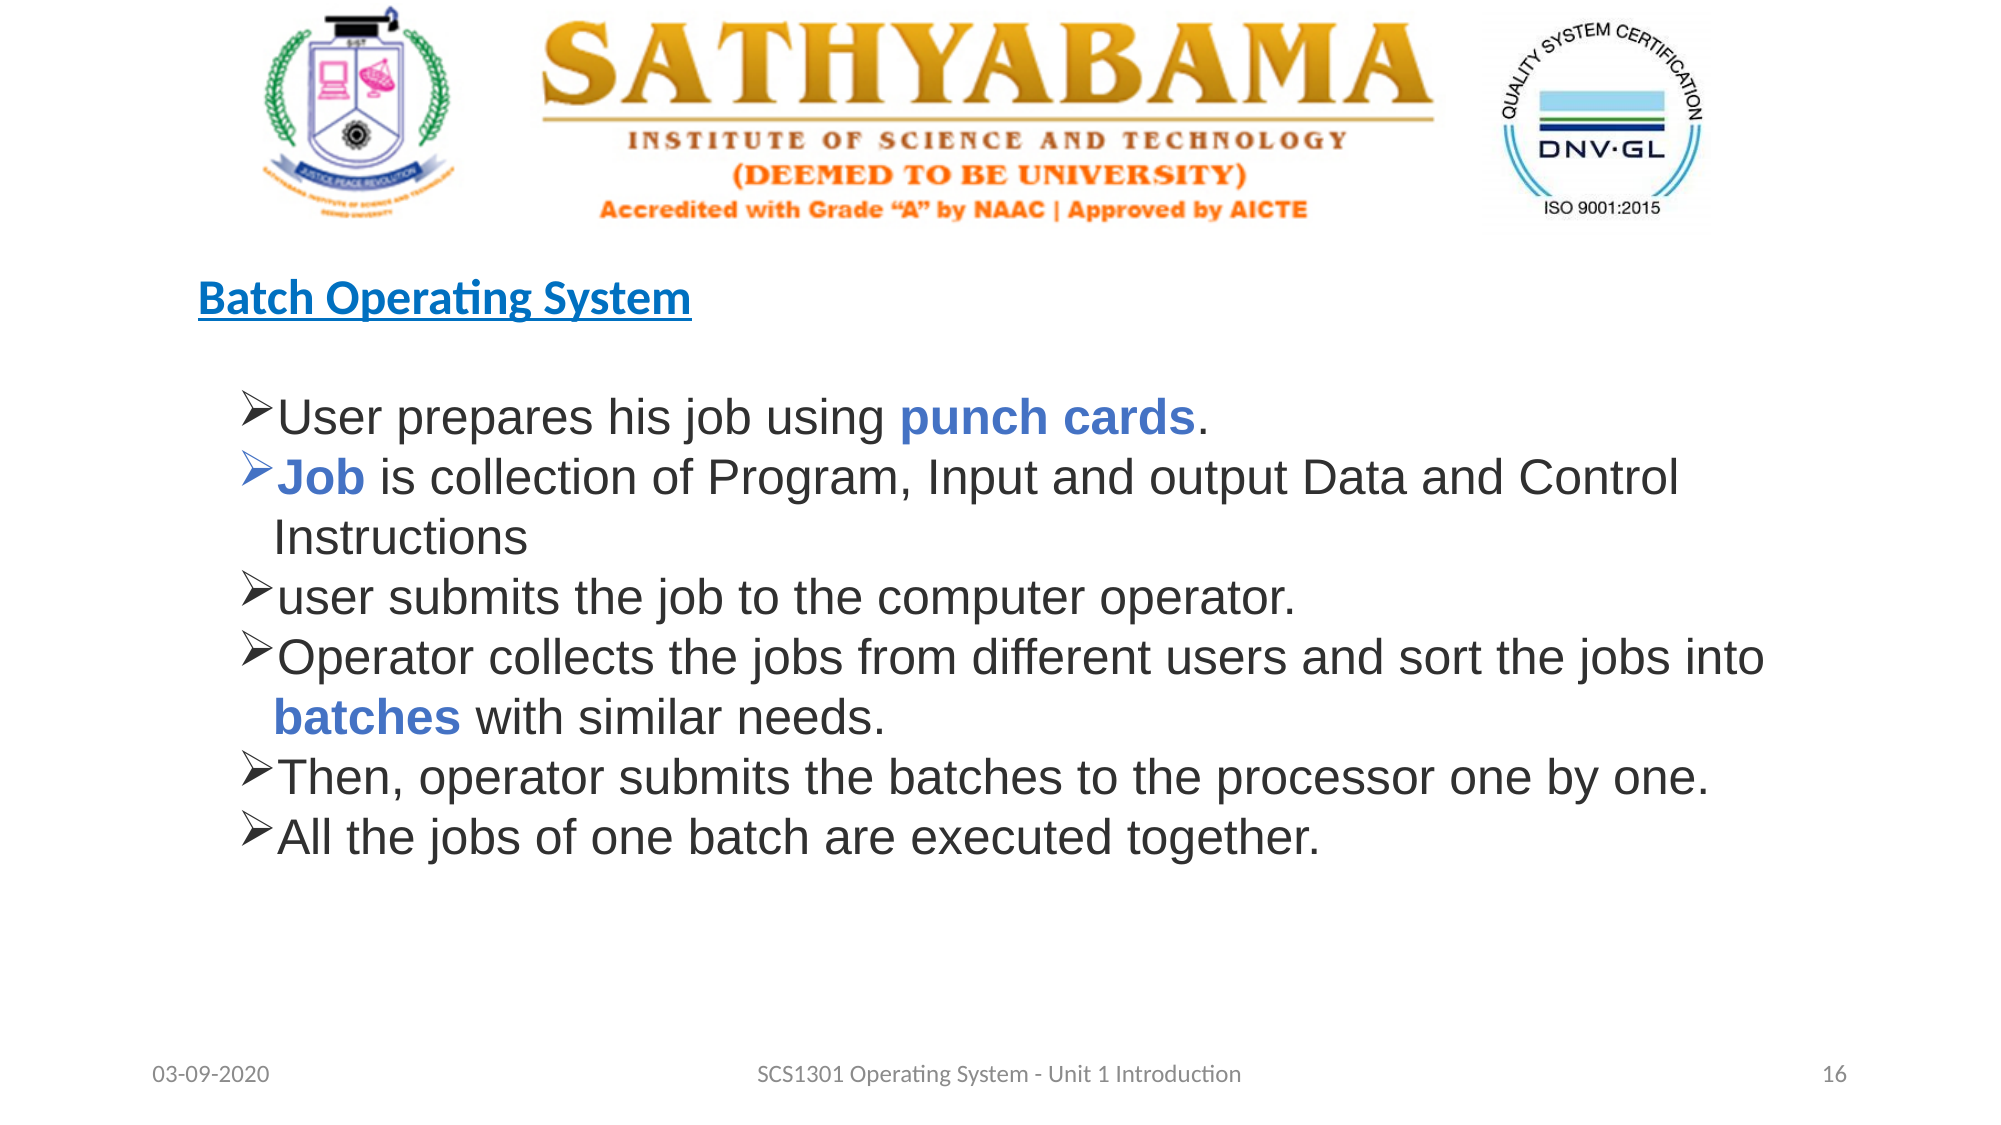

Batch Operating System

User prepares his job using punch cards.
Job is collection of Program, Input and output Data and Control Instructions
user submits the job to the computer operator.
Operator collects the jobs from different users and sort the jobs into batches with similar needs.
Then, operator submits the batches to the processor one by one.
All the jobs of one batch are executed together.

03-09-2020
SCS1301 Operating System - Unit 1 Introduction
16